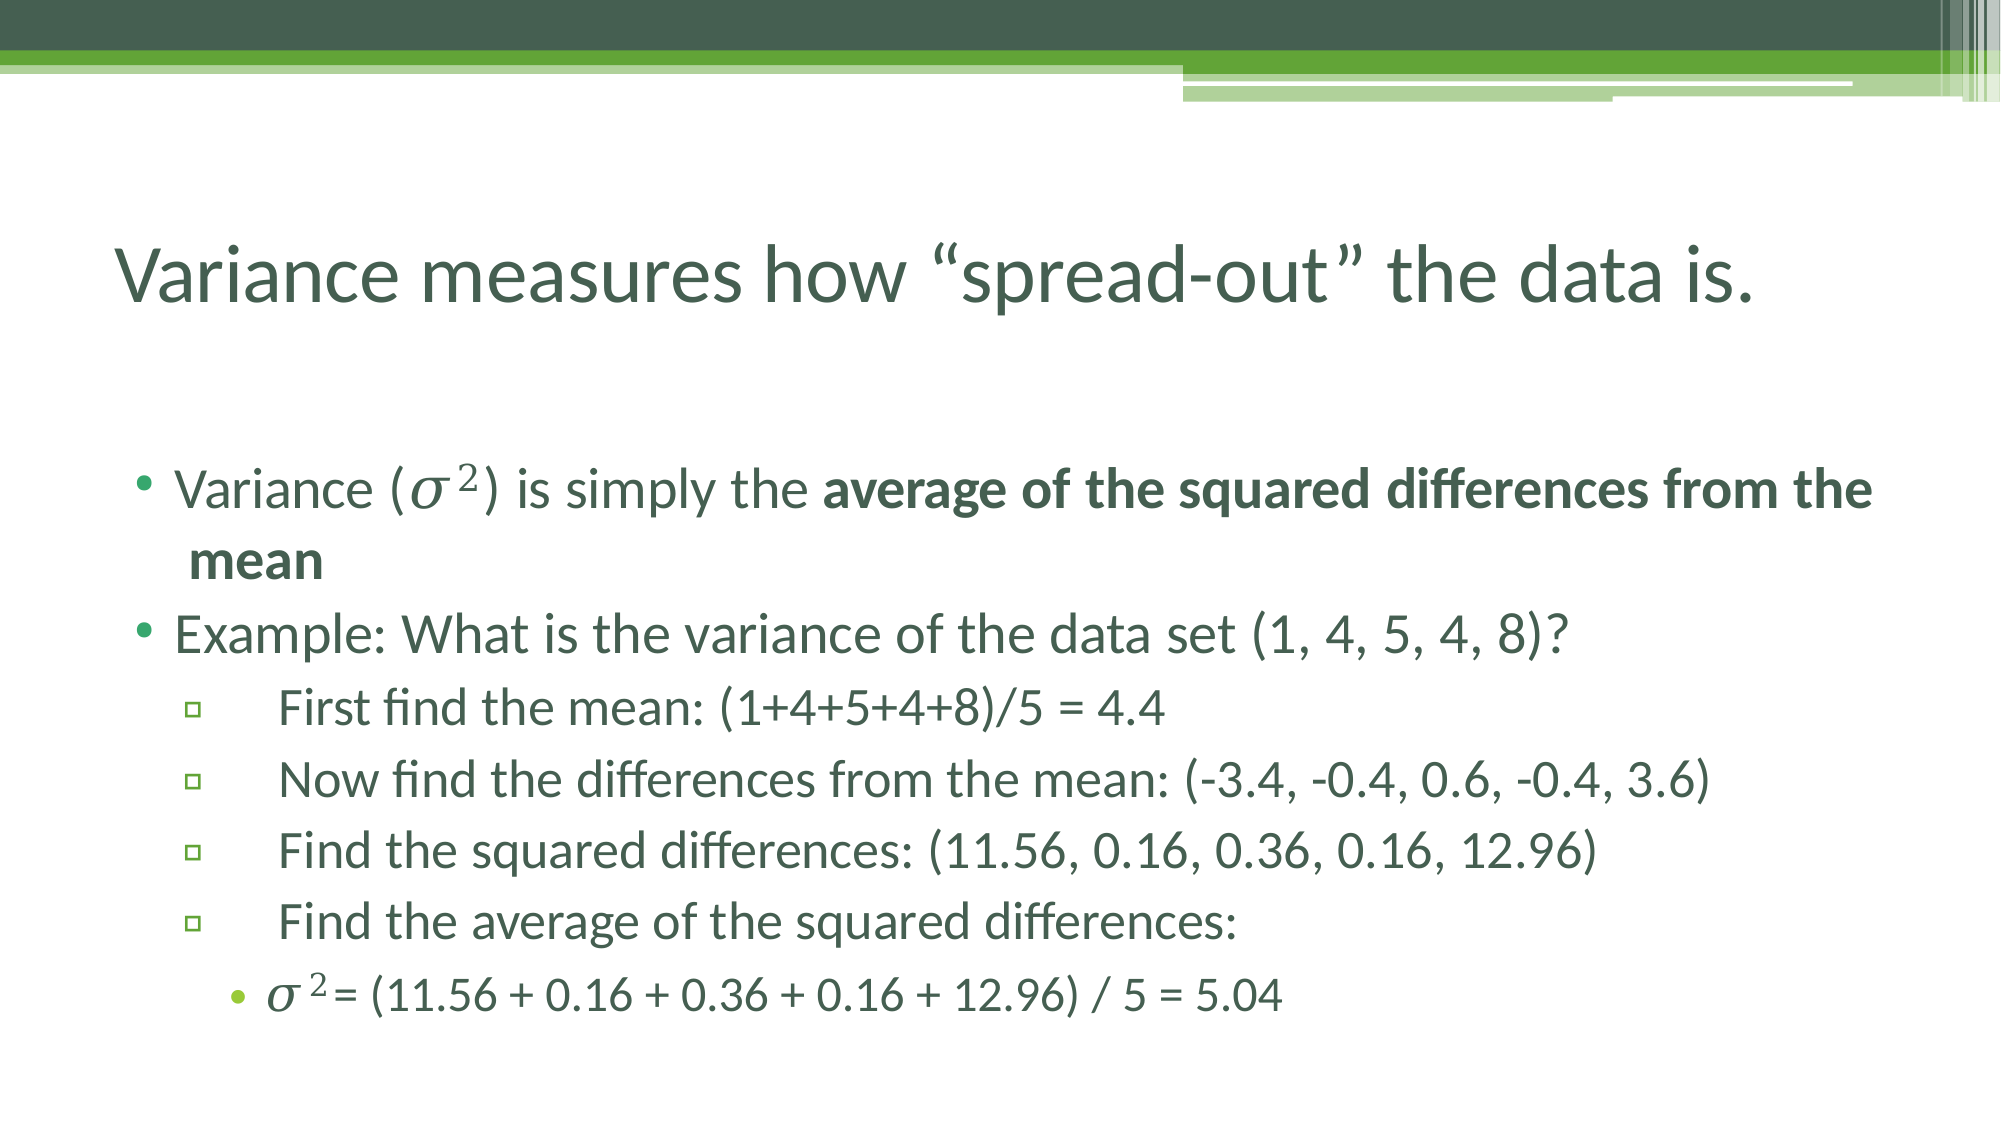

# Variance measures how “spread-out” the data is.
Variance (𝜎2) is simply the average of the squared differences from the  mean
Example: What is the variance of the data set (1, 4, 5, 4, 8)?
▫	First find the mean: (1+4+5+4+8)/5 = 4.4
▫	Now find the differences from the mean: (-3.4, -0.4, 0.6, -0.4, 3.6)
▫	Find the squared differences: (11.56, 0.16, 0.36, 0.16, 12.96)
▫	Find the average of the squared differences:
🞄 𝜎2= (11.56 + 0.16 + 0.36 + 0.16 + 12.96) / 5 = 5.04